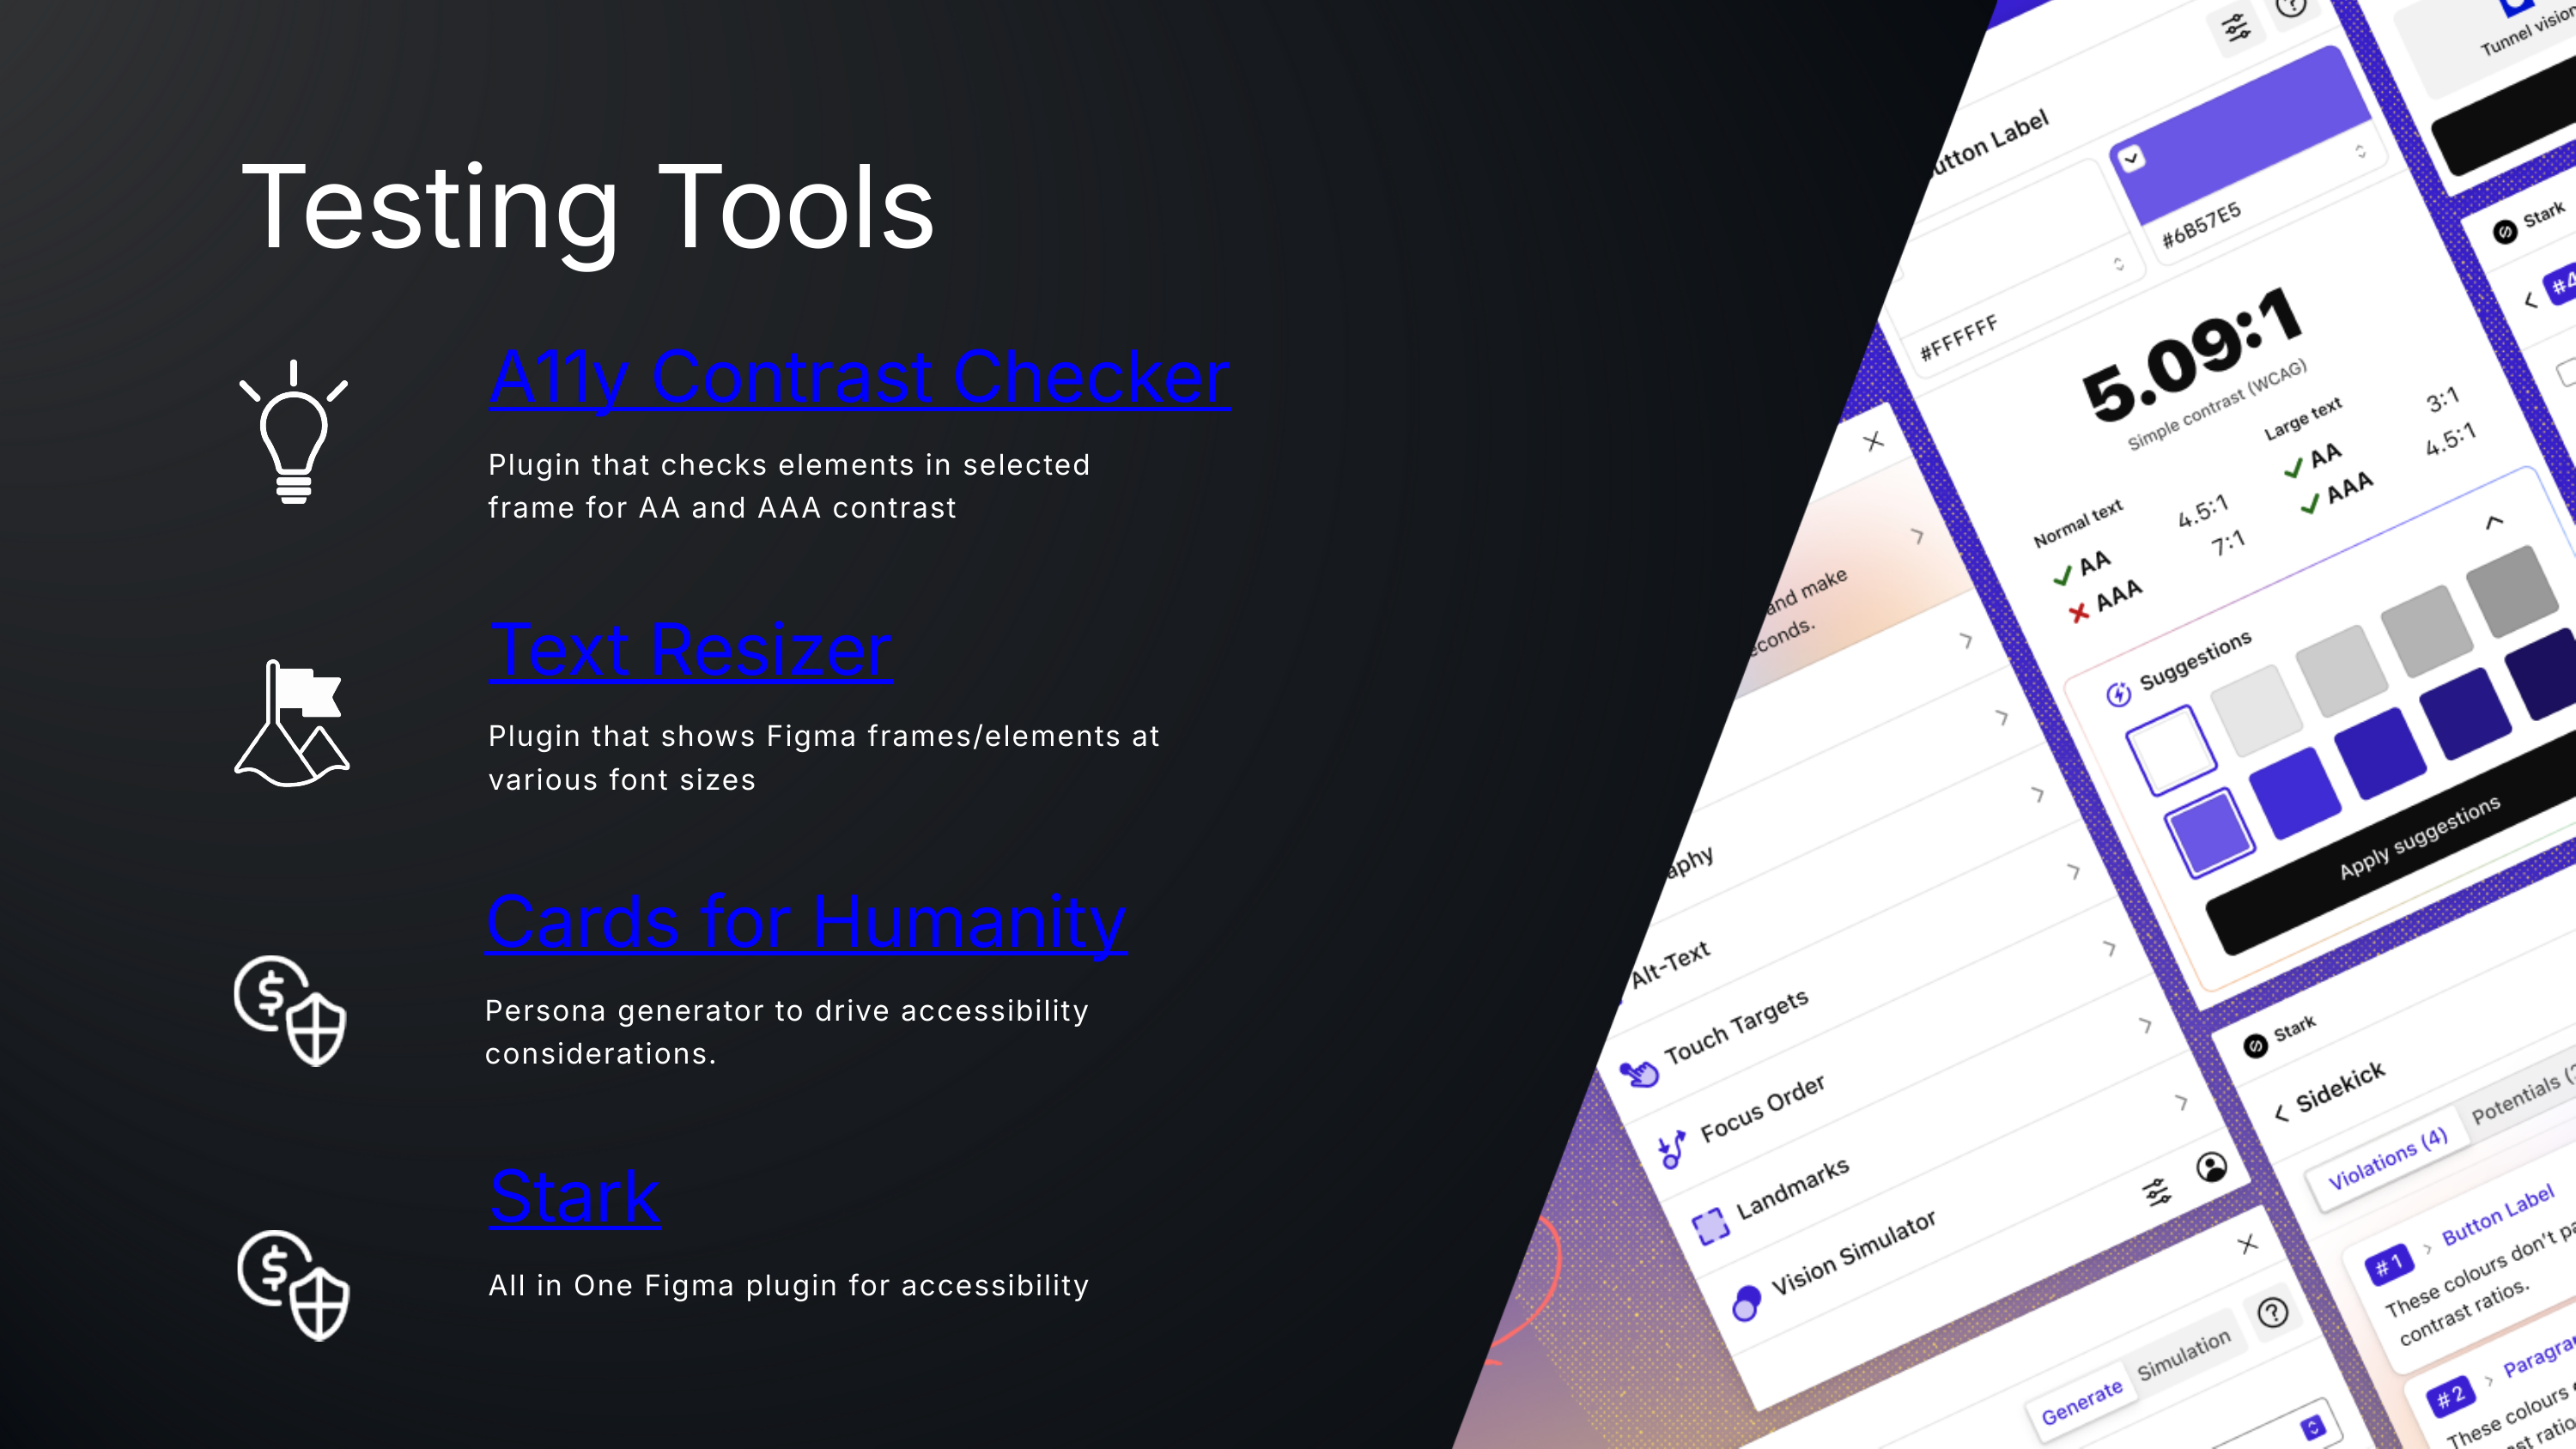

Testing Tools
A11y Contrast Checker

Plugin that checks elements in selected frame for AA and AAA contrast
Text Resizer

Plugin that shows Figma frames/elements at various font sizes
Cards for Humanity

Persona generator to drive accessibility considerations.
Stark

All in One Figma plugin for accessibility